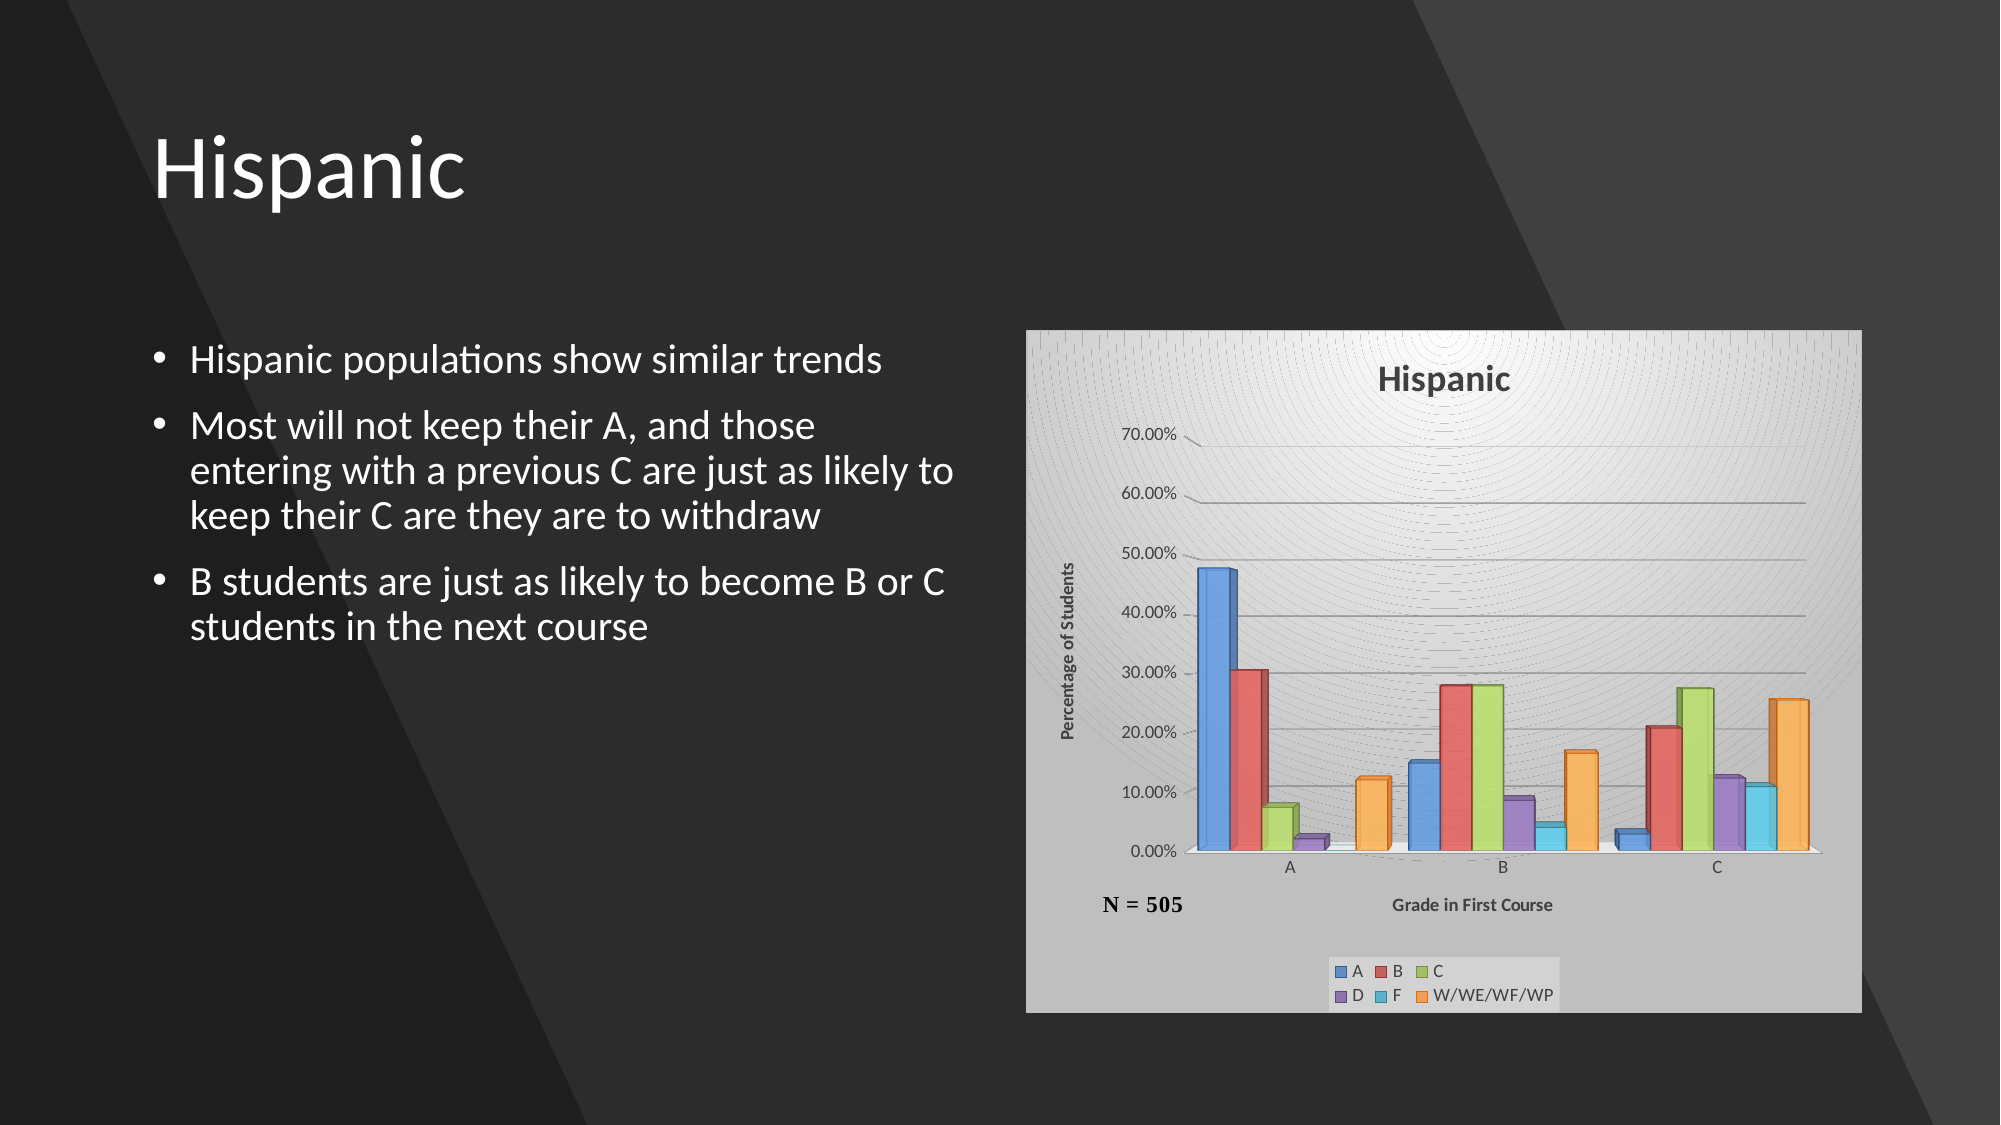

# Hispanic
Hispanic populations show similar trends
Most will not keep their A, and those entering with a previous C are just as likely to keep their C are they are to withdraw
B students are just as likely to become B or C students in the next course

[unsupported chart]